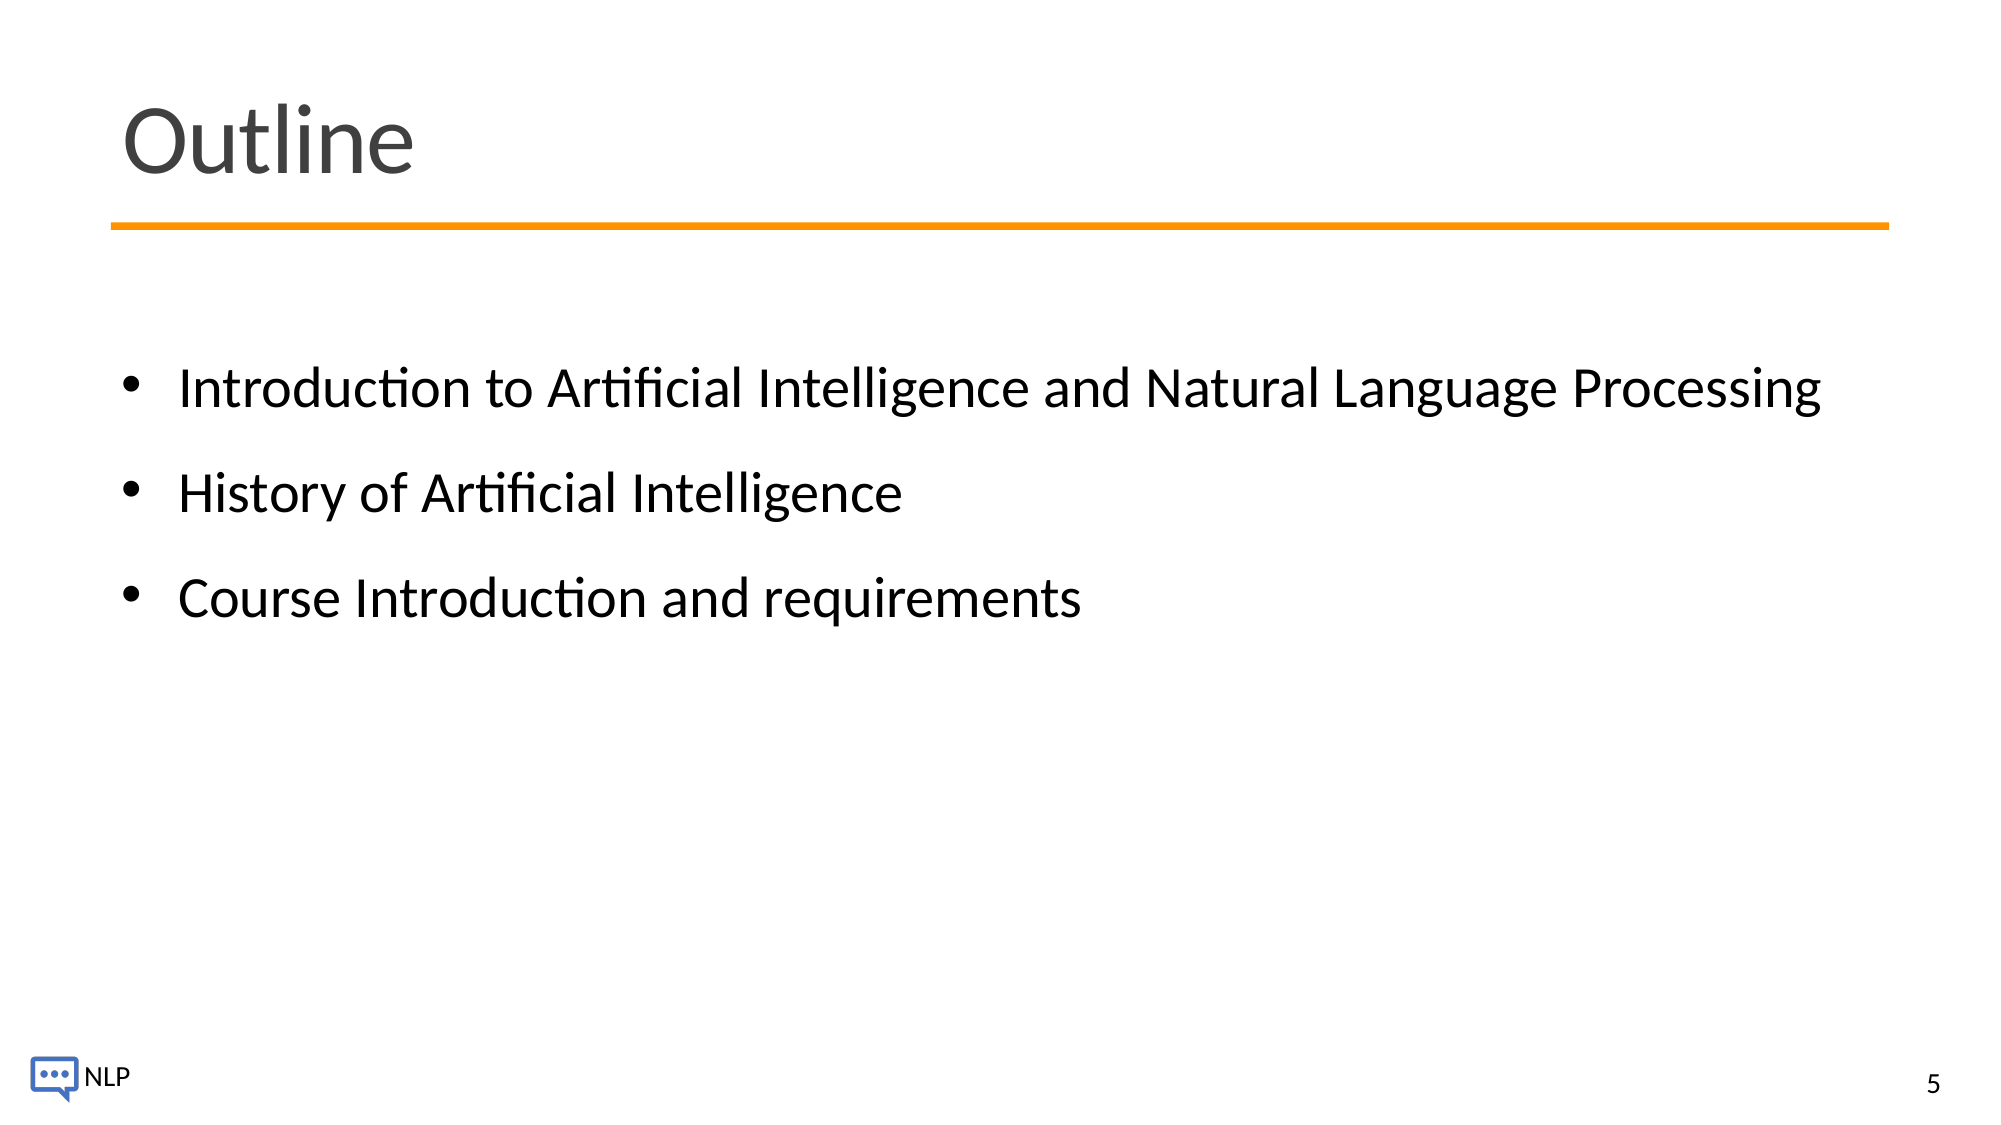

# Outline
Introduction to Artificial Intelligence and Natural Language Processing
History of Artificial Intelligence
Course Introduction and requirements
5